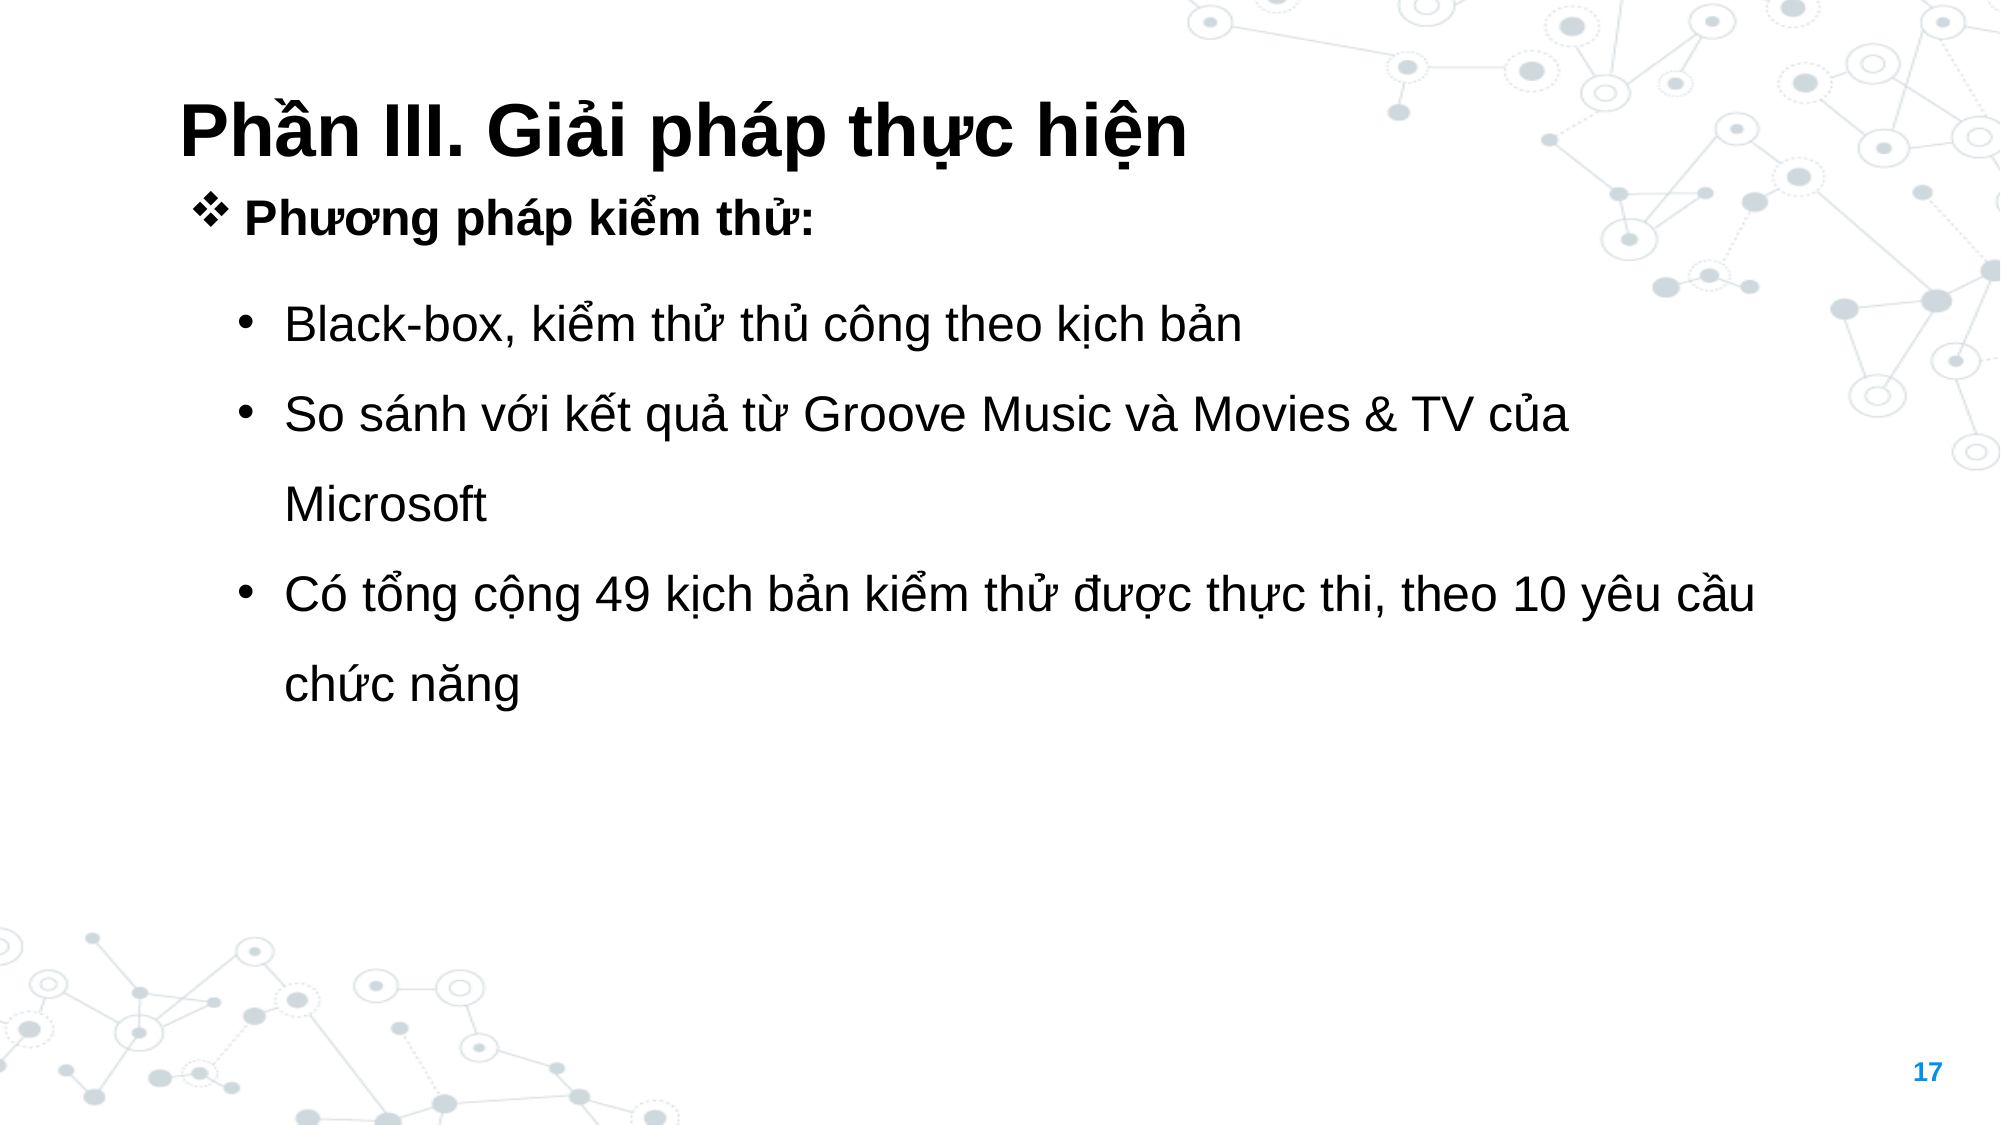

Phần III. Giải pháp thực hiện
Phương pháp kiểm thử:
Black-box, kiểm thử thủ công theo kịch bản
So sánh với kết quả từ Groove Music và Movies & TV của Microsoft
Có tổng cộng 49 kịch bản kiểm thử được thực thi, theo 10 yêu cầu chức năng
17